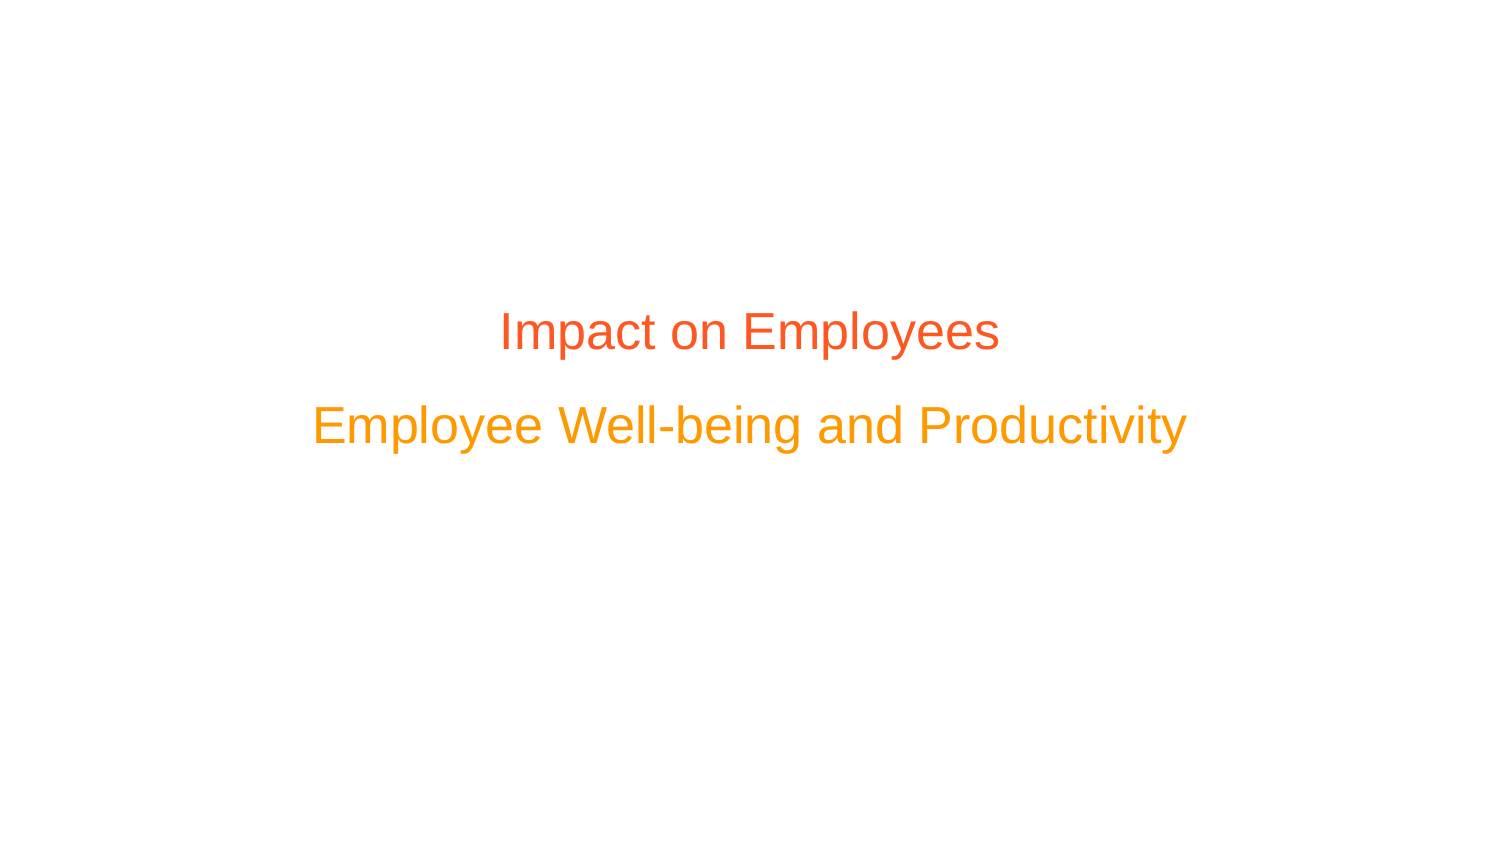

# Impact on Employees
Employee Well-being and Productivity